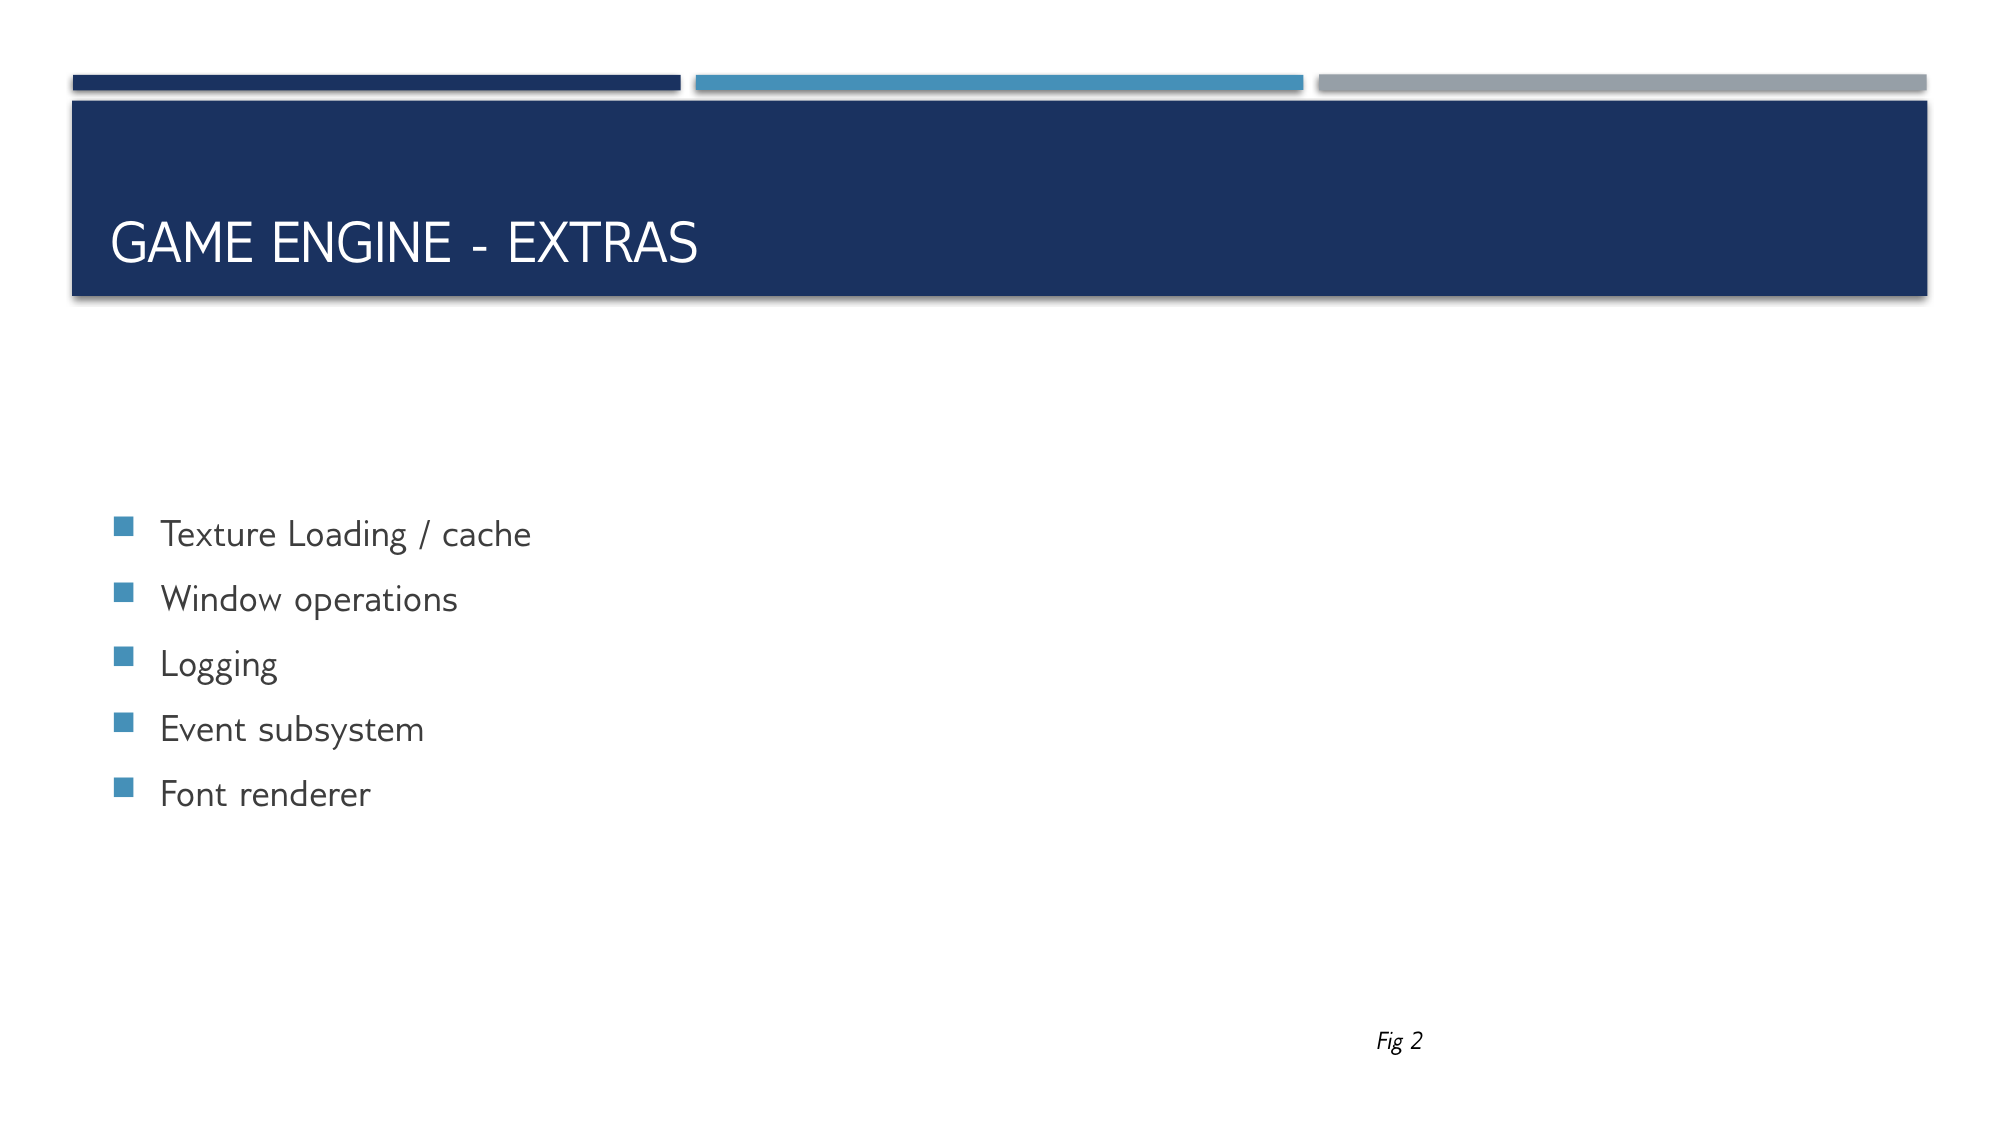

# Game Engine - Extras
Texture Loading / cache
Window operations
Logging
Event subsystem
Font renderer

Fig 2